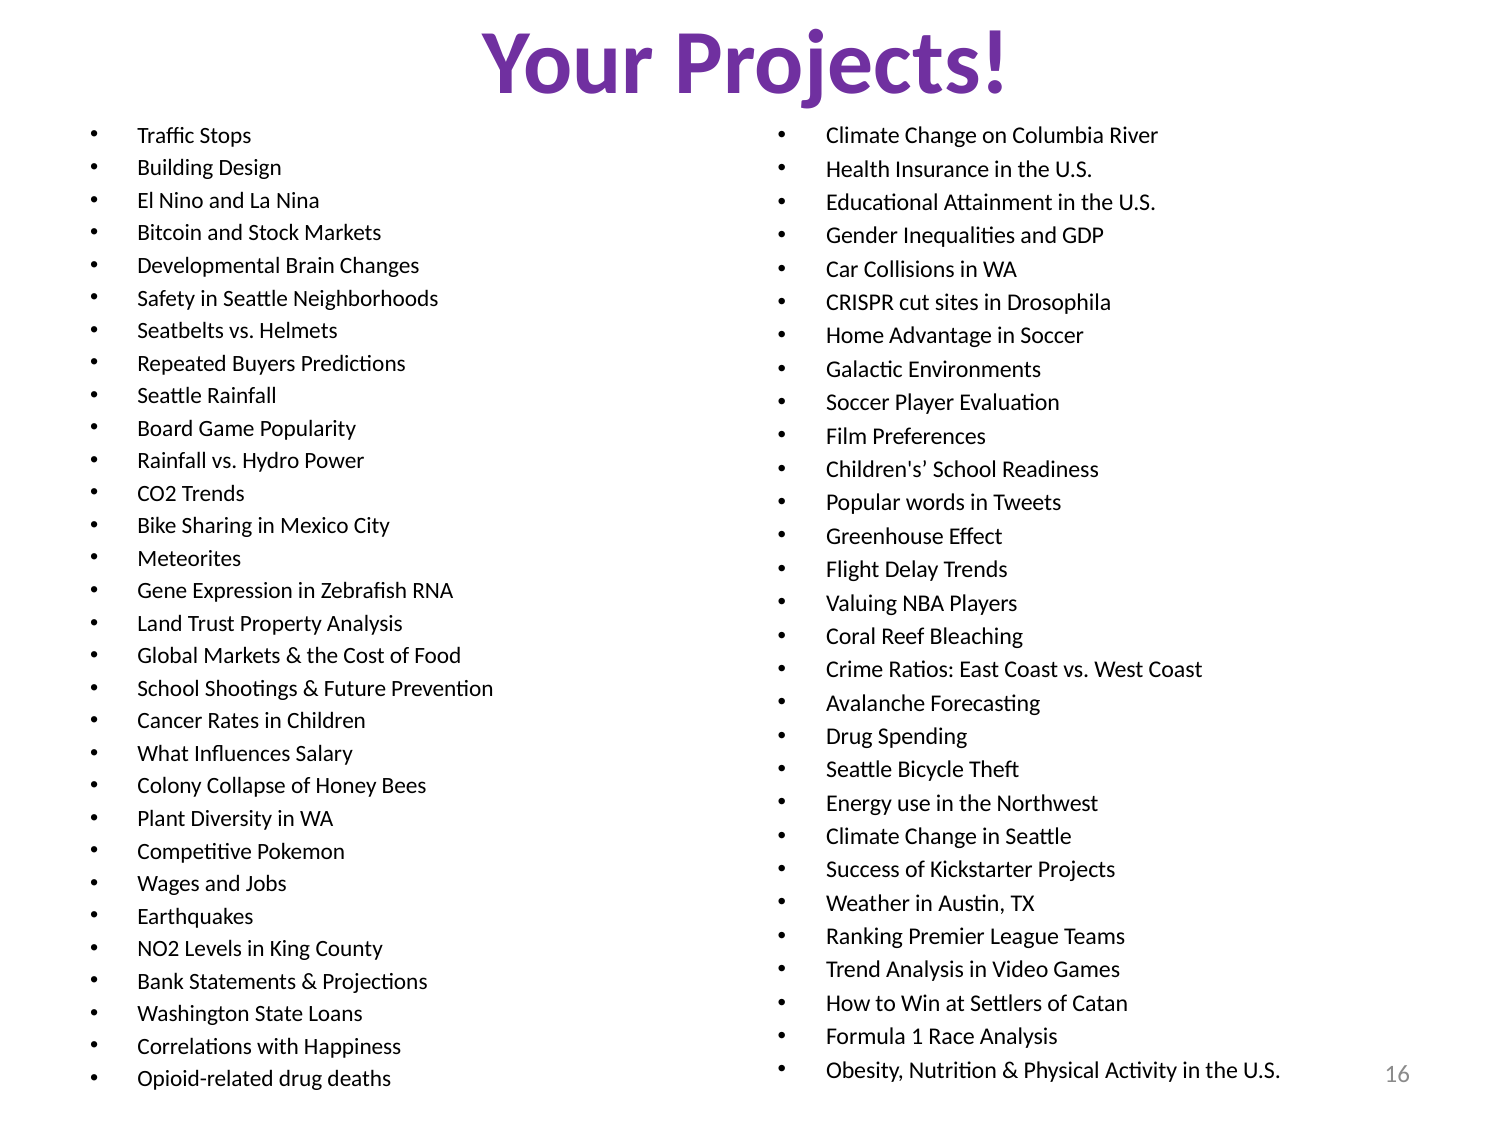

# Your Projects!
Traffic Stops
Building Design
El Nino and La Nina
Bitcoin and Stock Markets
Developmental Brain Changes
Safety in Seattle Neighborhoods
Seatbelts vs. Helmets
Repeated Buyers Predictions
Seattle Rainfall
Board Game Popularity
Rainfall vs. Hydro Power
CO2 Trends
Bike Sharing in Mexico City
Meteorites
Gene Expression in Zebrafish RNA
Land Trust Property Analysis
Global Markets & the Cost of Food
School Shootings & Future Prevention
Cancer Rates in Children
What Influences Salary
Colony Collapse of Honey Bees
Plant Diversity in WA
Competitive Pokemon
Wages and Jobs
Earthquakes
NO2 Levels in King County
Bank Statements & Projections
Washington State Loans
Correlations with Happiness
Opioid-related drug deaths
Climate Change on Columbia River
Health Insurance in the U.S.
Educational Attainment in the U.S.
Gender Inequalities and GDP
Car Collisions in WA
CRISPR cut sites in Drosophila
Home Advantage in Soccer
Galactic Environments
Soccer Player Evaluation
Film Preferences
Children's’ School Readiness
Popular words in Tweets
Greenhouse Effect
Flight Delay Trends
Valuing NBA Players
Coral Reef Bleaching
Crime Ratios: East Coast vs. West Coast
Avalanche Forecasting
Drug Spending
Seattle Bicycle Theft
Energy use in the Northwest
Climate Change in Seattle
Success of Kickstarter Projects
Weather in Austin, TX
Ranking Premier League Teams
Trend Analysis in Video Games
How to Win at Settlers of Catan
Formula 1 Race Analysis
Obesity, Nutrition & Physical Activity in the U.S.
16